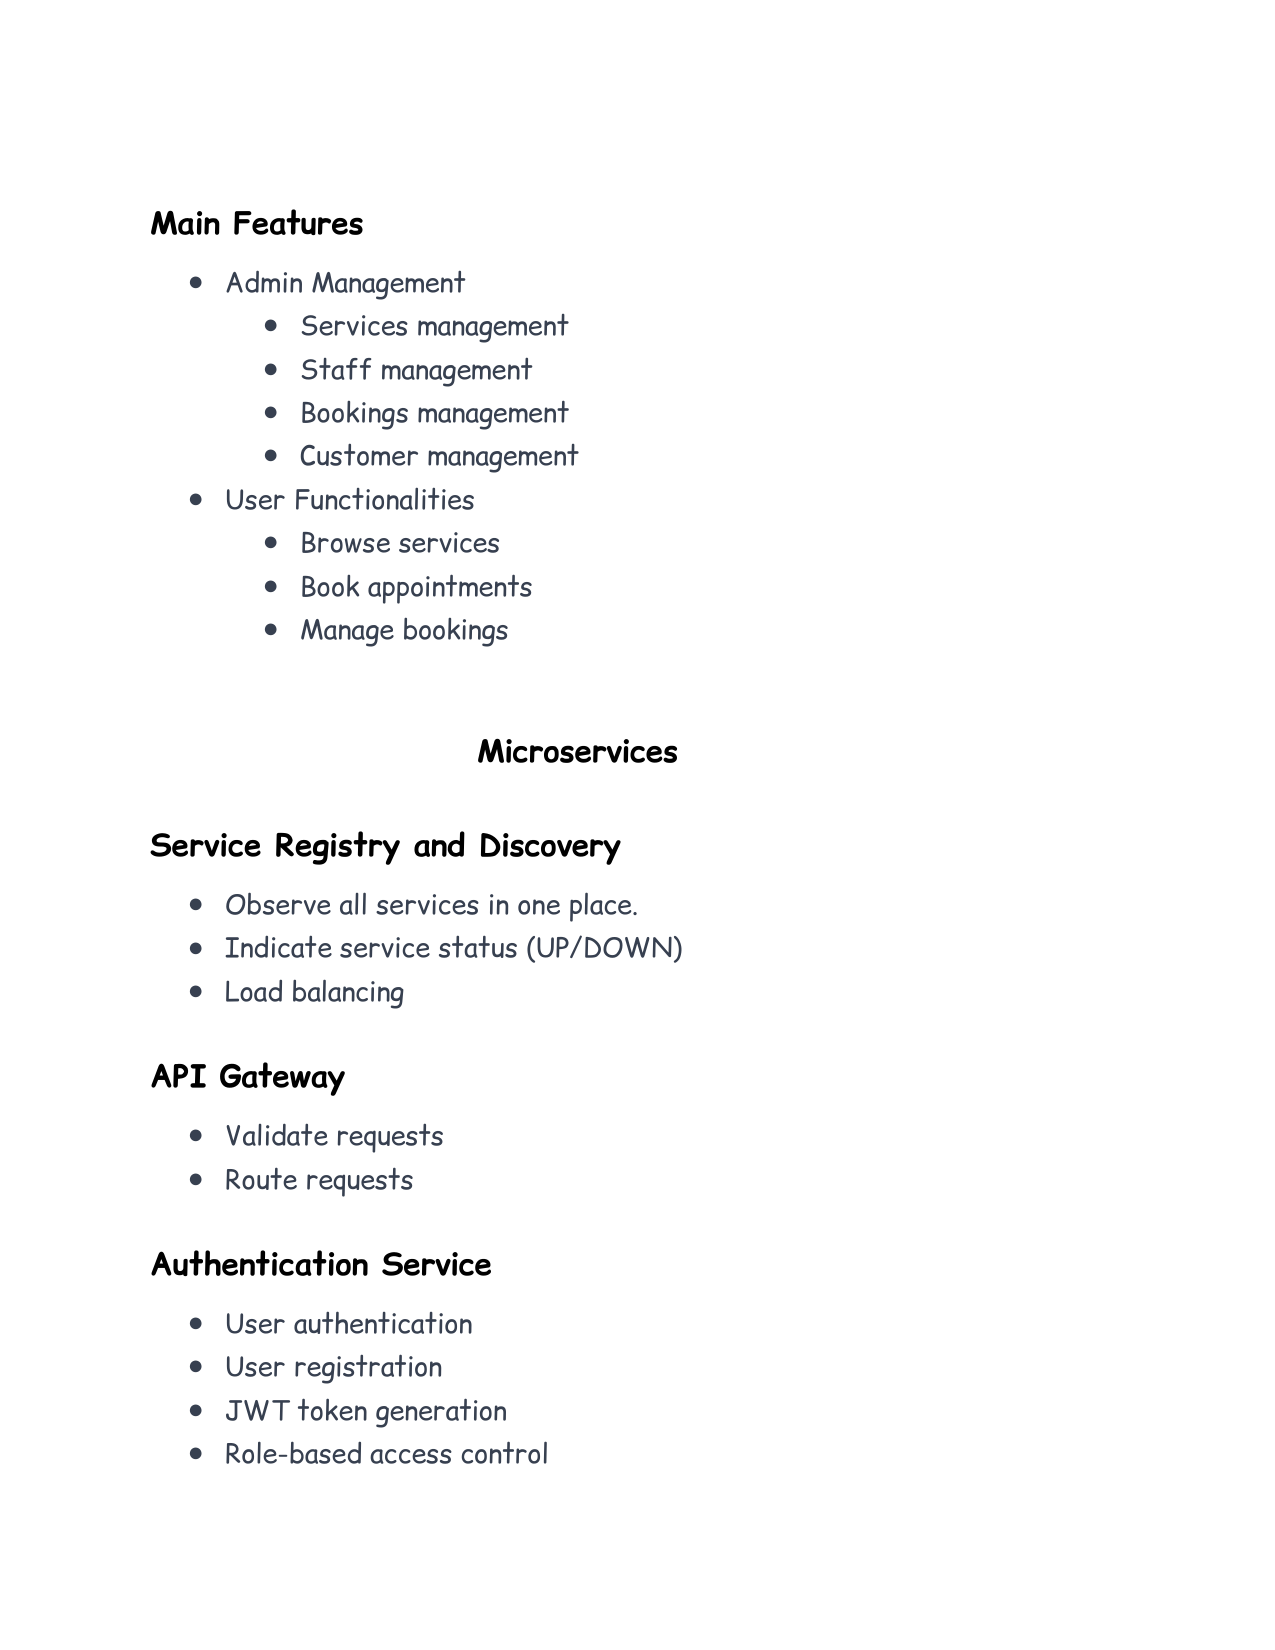

Main Features
Admin Management
Services management
Staff management
Bookings management
Customer management
User Functionalities
Browse services
Book appointments
Manage bookings
Microservices

Service Registry and Discovery
Observe all services in one place.
Indicate service status (UP/DOWN)
Load balancing

API Gateway
Validate requests
Route requests

Authentication Service
User authentication
User registration
JWT token generation
Role-based access control